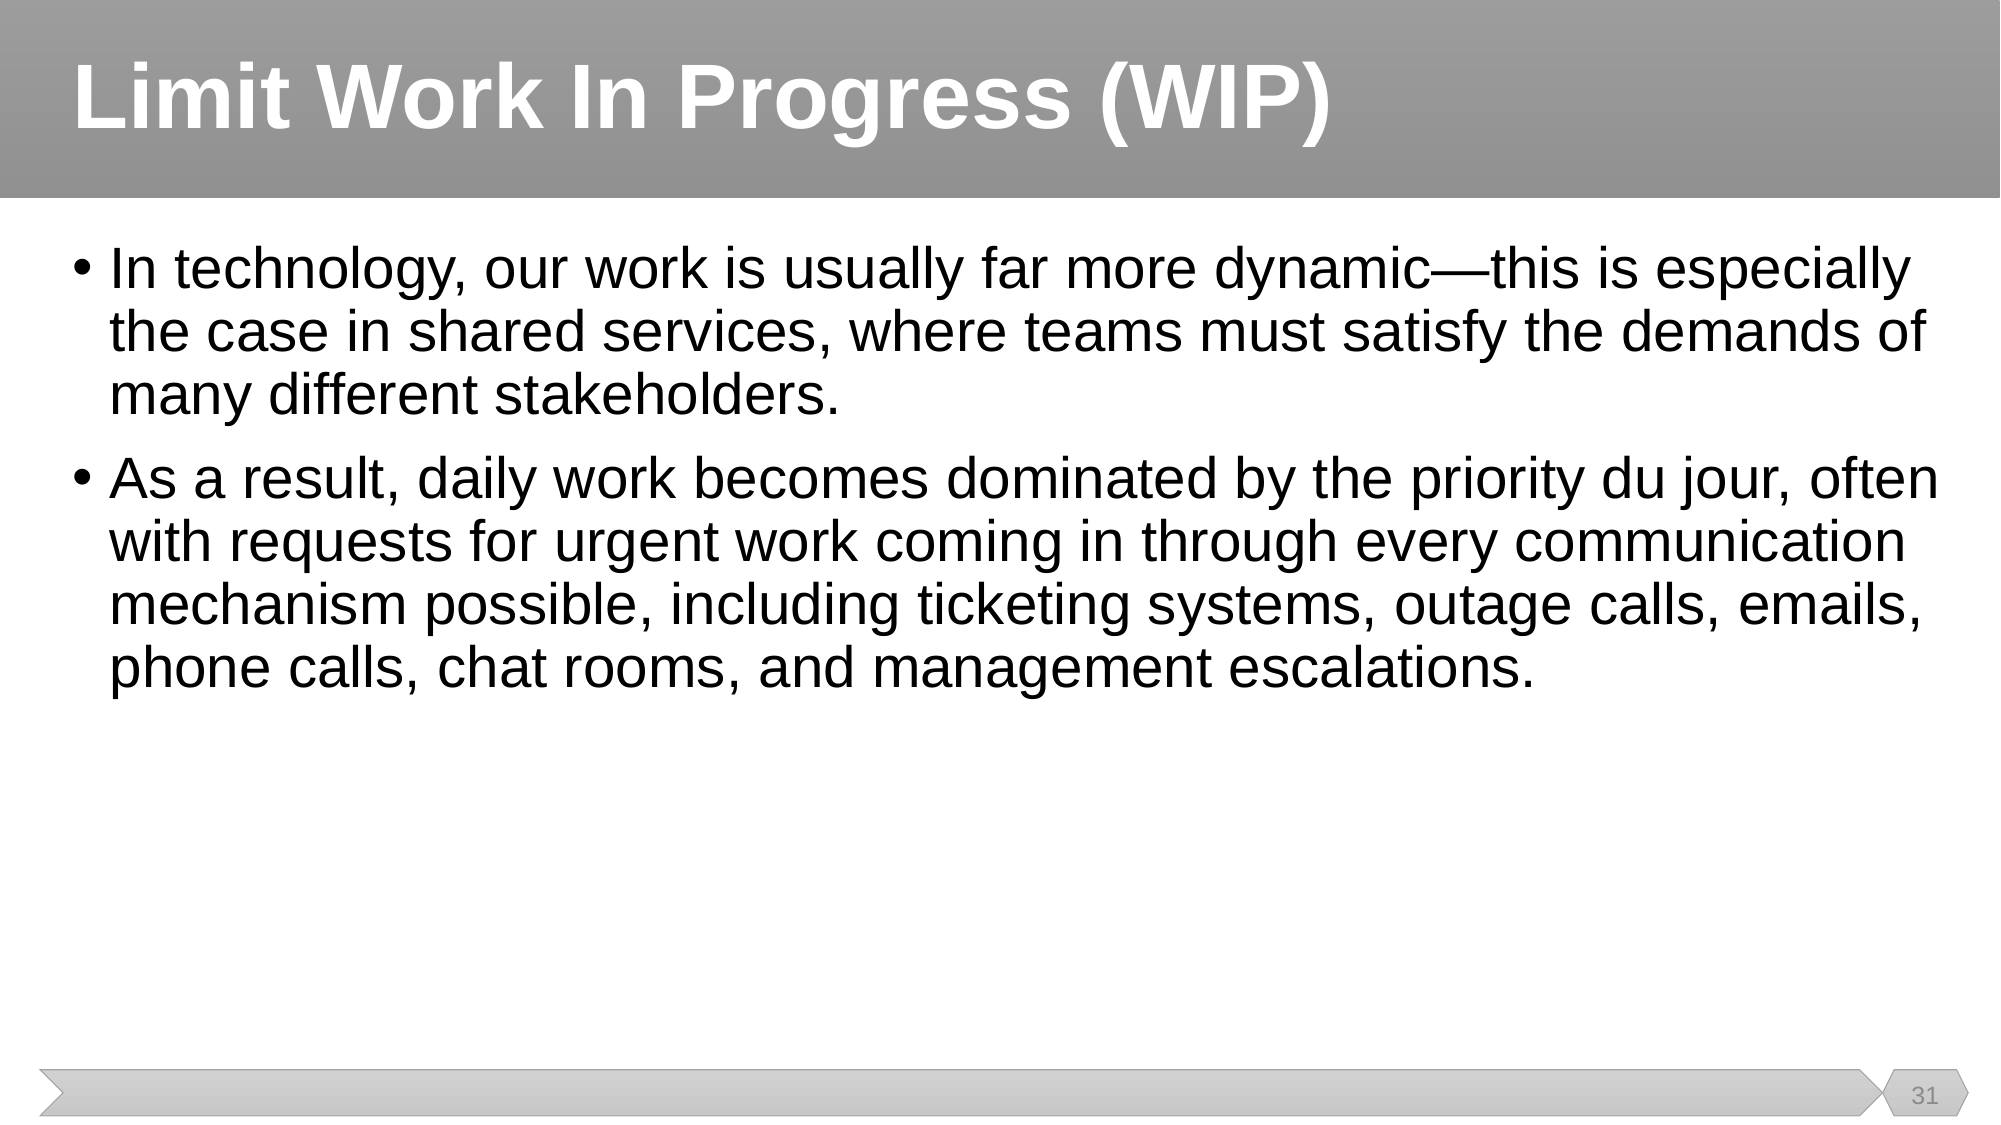

# Limit Work In Progress (WIP)
In technology, our work is usually far more dynamic—this is especially the case in shared services, where teams must satisfy the demands of many different stakeholders.
As a result, daily work becomes dominated by the priority du jour, often with requests for urgent work coming in through every communication mechanism possible, including ticketing systems, outage calls, emails, phone calls, chat rooms, and management escalations.
31